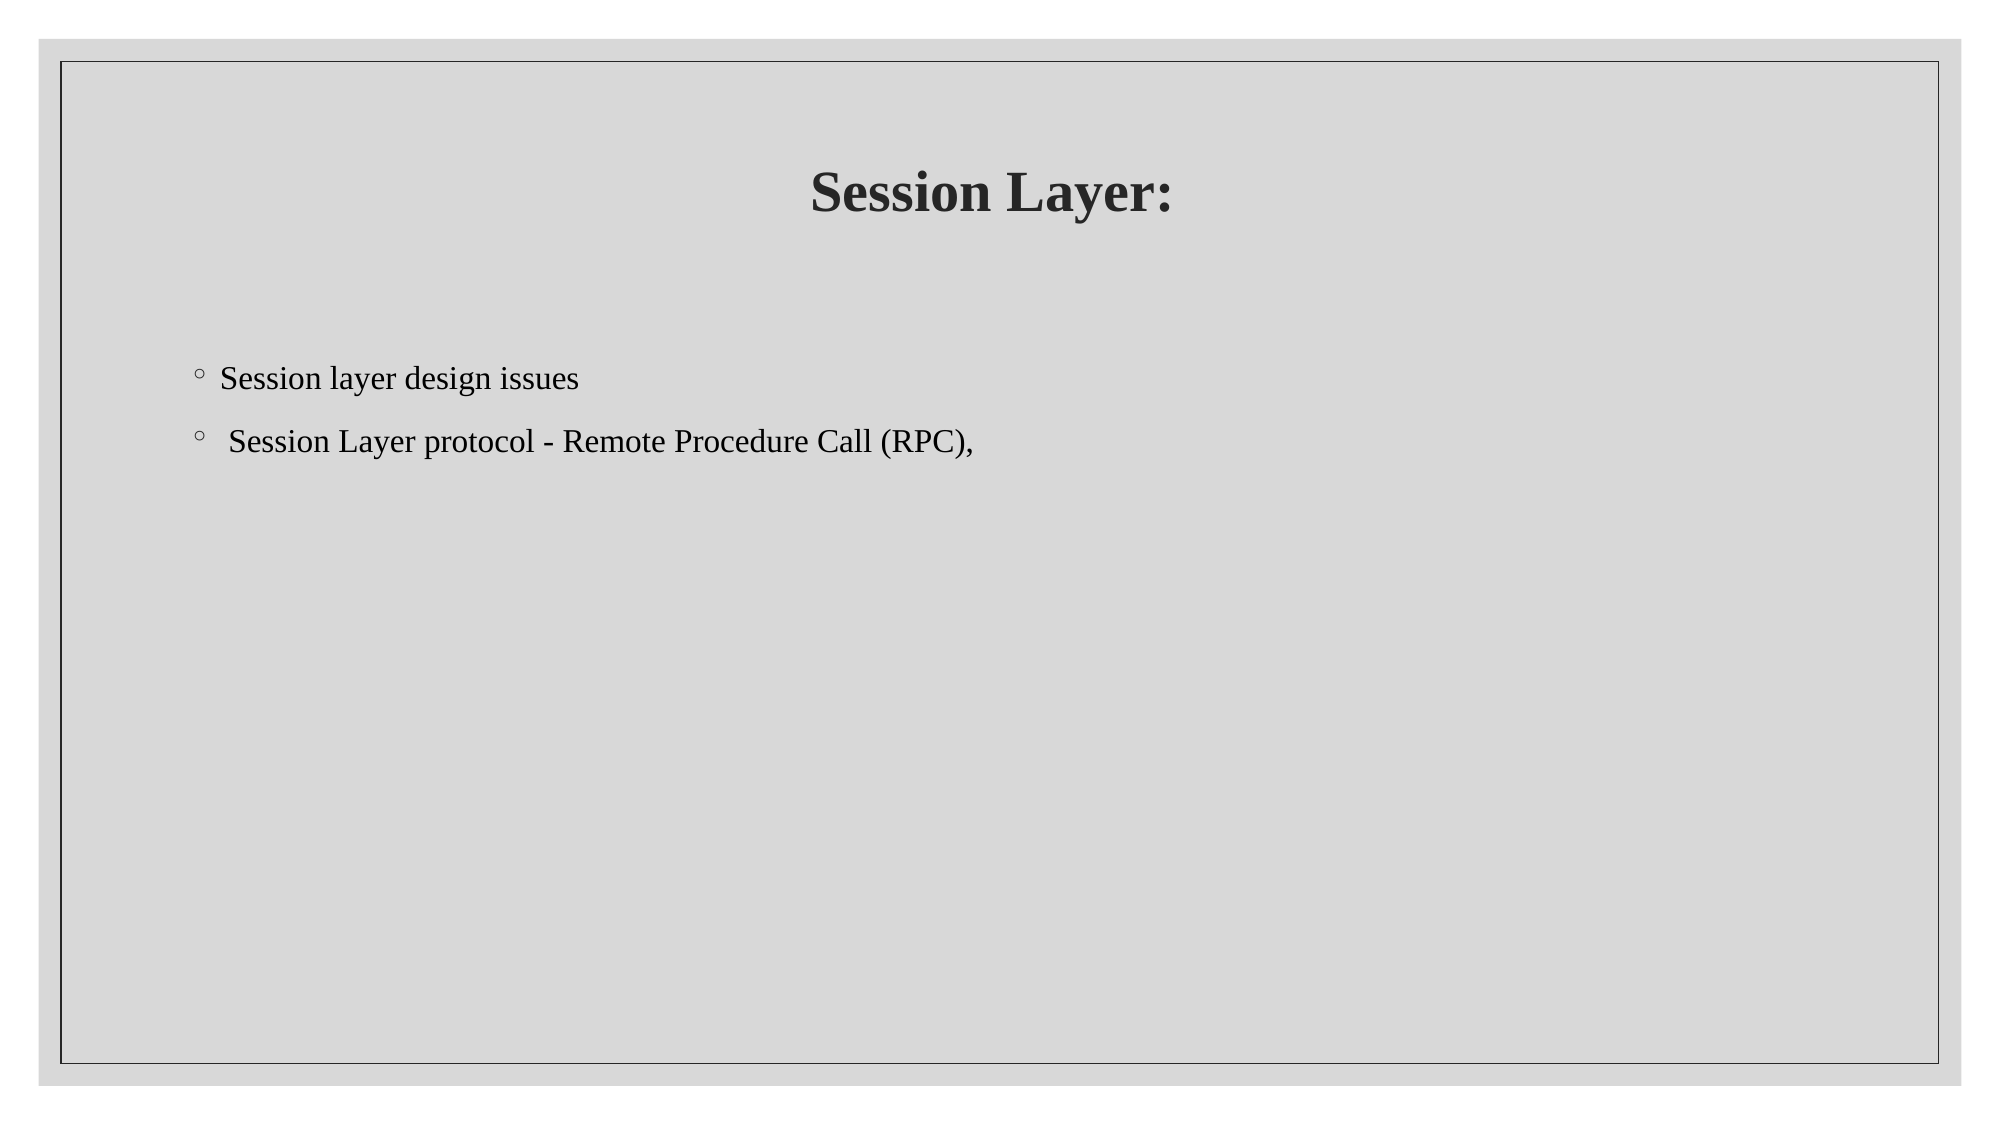

# Session Layer:
Session layer design issues
 Session Layer protocol - Remote Procedure Call (RPC),